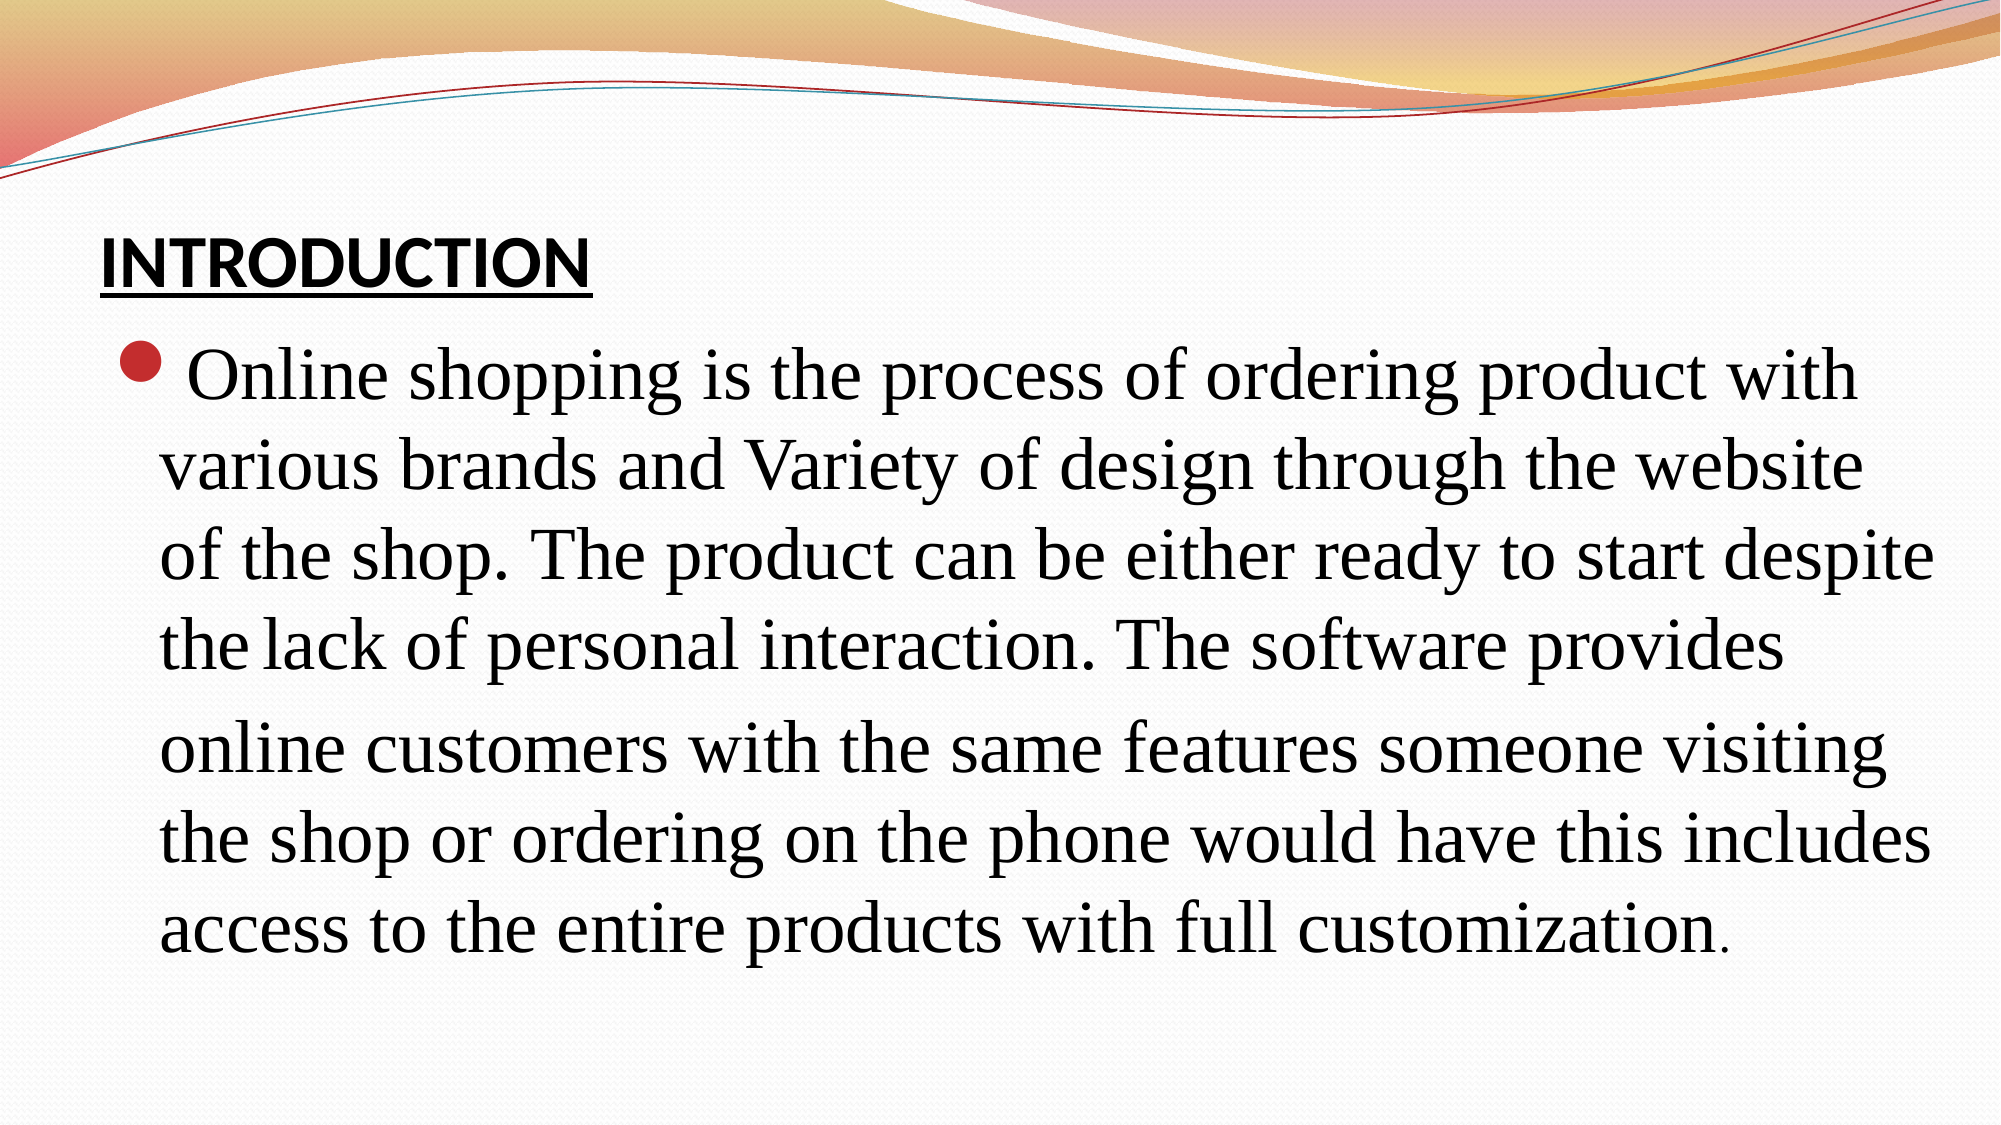

# INTRODUCTION
Online shopping is the process of ordering product with various brands and Variety of design through the website of the shop. The product can be either ready to start despite the lack of personal interaction. The software provides online customers with the same features someone visiting the shop or ordering on the phone would have this includes access to the entire products with full customization.